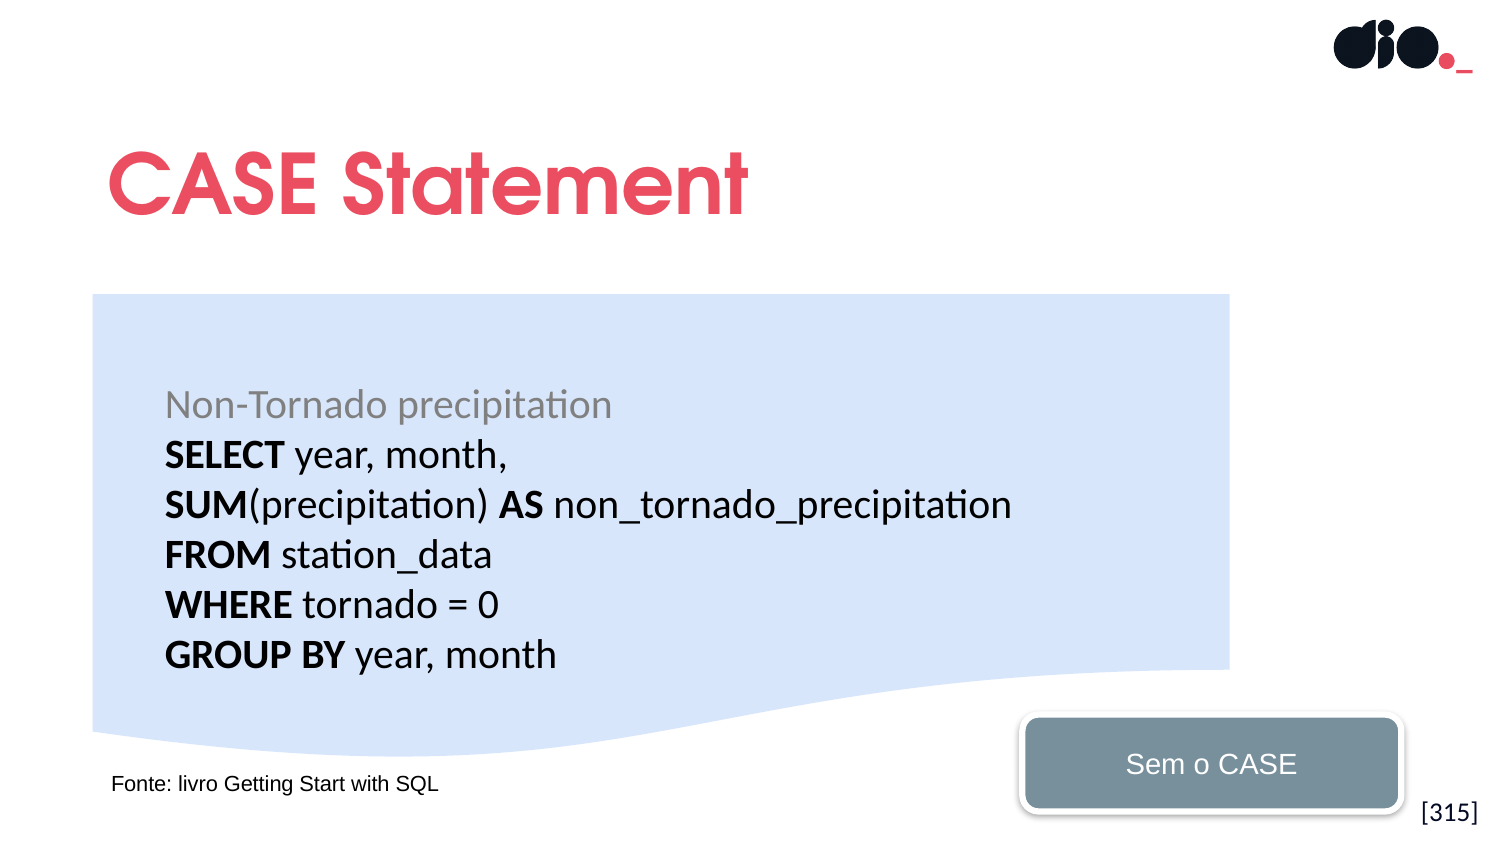

CASE Statement

Non-Tornado precipitation
SELECT year, month,
SUM(precipitation) AS non_tornado_precipitation
FROM station_data
WHERE tornado = 0
GROUP BY year, month
Sem o CASE
Fonte: livro Getting Start with SQL
[315]